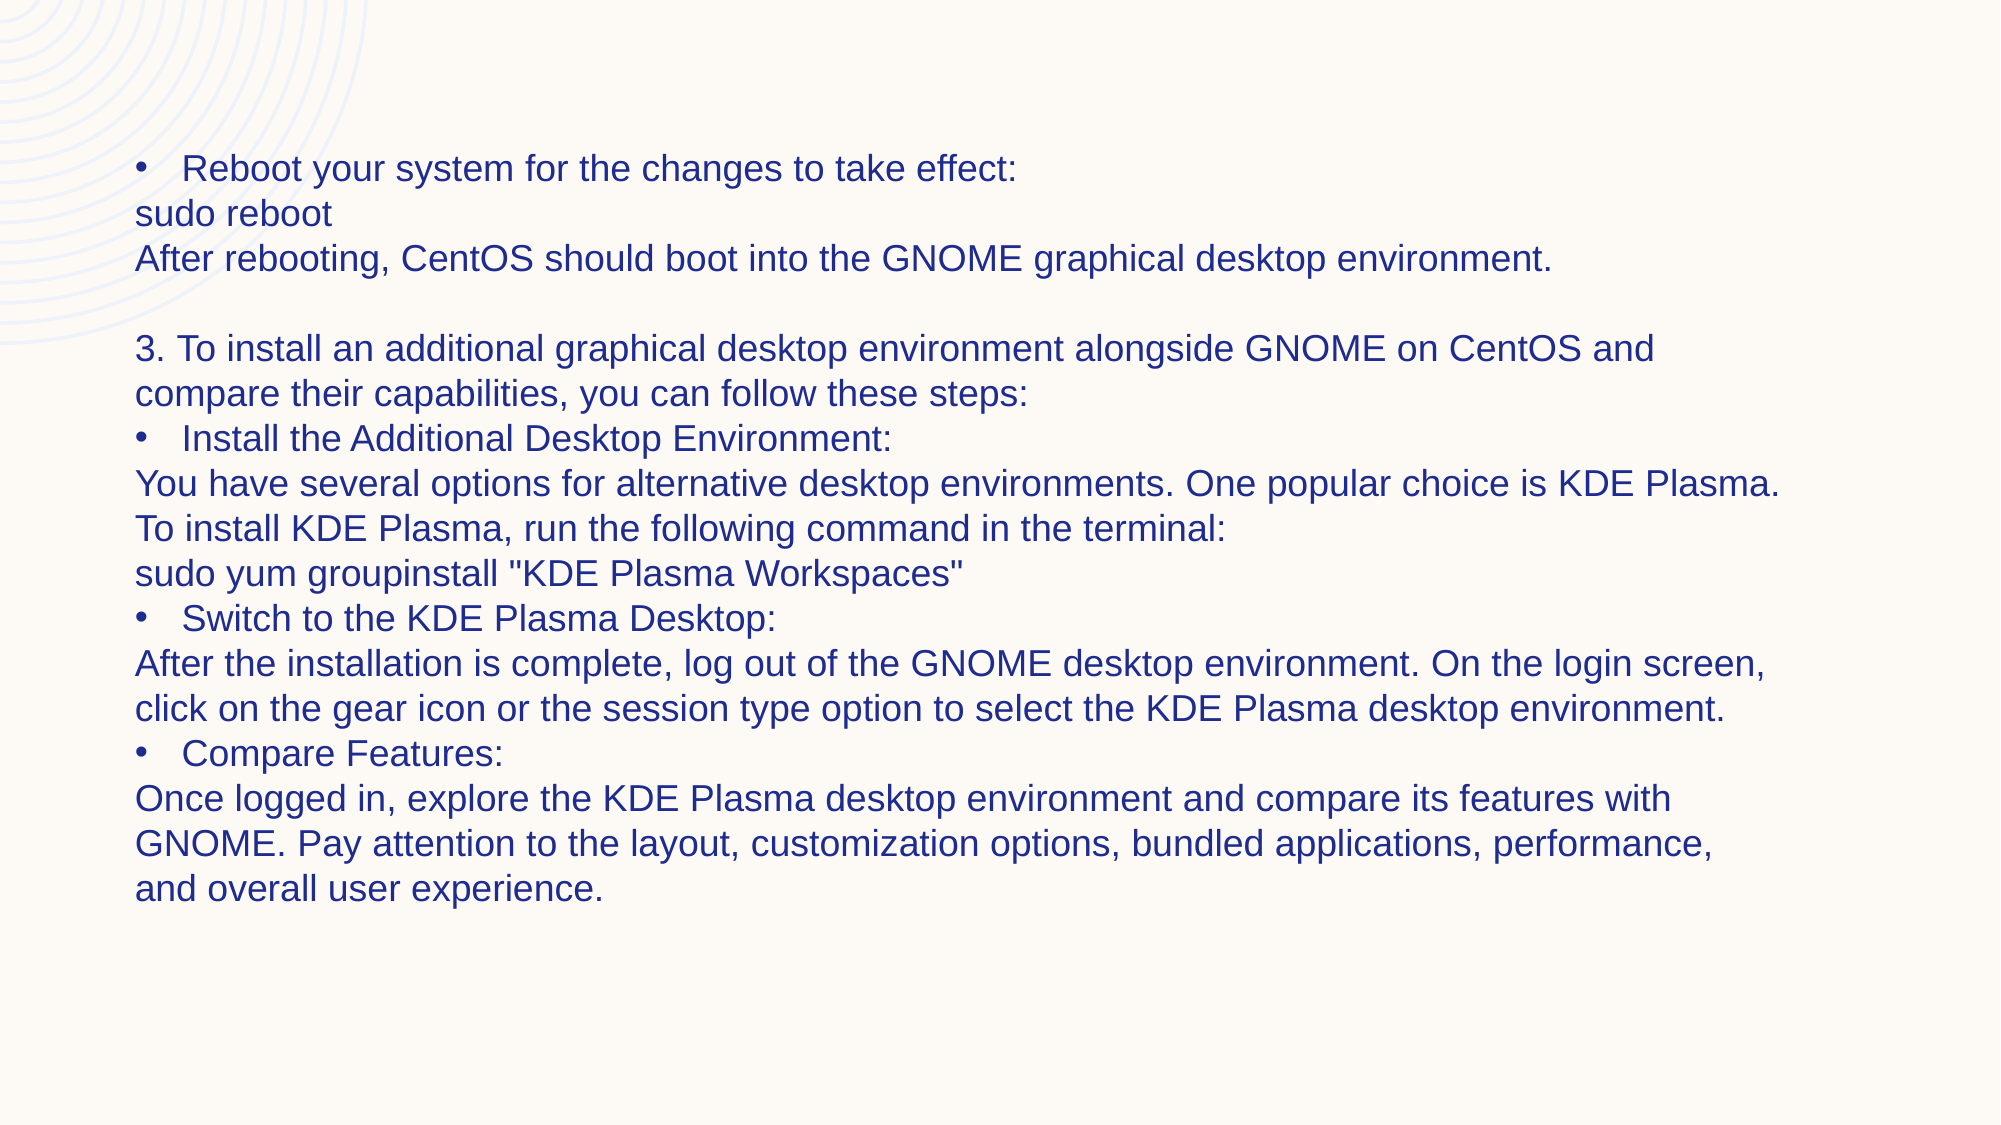

Reboot your system for the changes to take effect:
sudo reboot
After rebooting, CentOS should boot into the GNOME graphical desktop environment.

3. To install an additional graphical desktop environment alongside GNOME on CentOS and compare their capabilities, you can follow these steps:
Install the Additional Desktop Environment:
You have several options for alternative desktop environments. One popular choice is KDE Plasma. To install KDE Plasma, run the following command in the terminal:
sudo yum groupinstall "KDE Plasma Workspaces"
Switch to the KDE Plasma Desktop:
After the installation is complete, log out of the GNOME desktop environment. On the login screen, click on the gear icon or the session type option to select the KDE Plasma desktop environment.
Compare Features:
Once logged in, explore the KDE Plasma desktop environment and compare its features with GNOME. Pay attention to the layout, customization options, bundled applications, performance, and overall user experience.